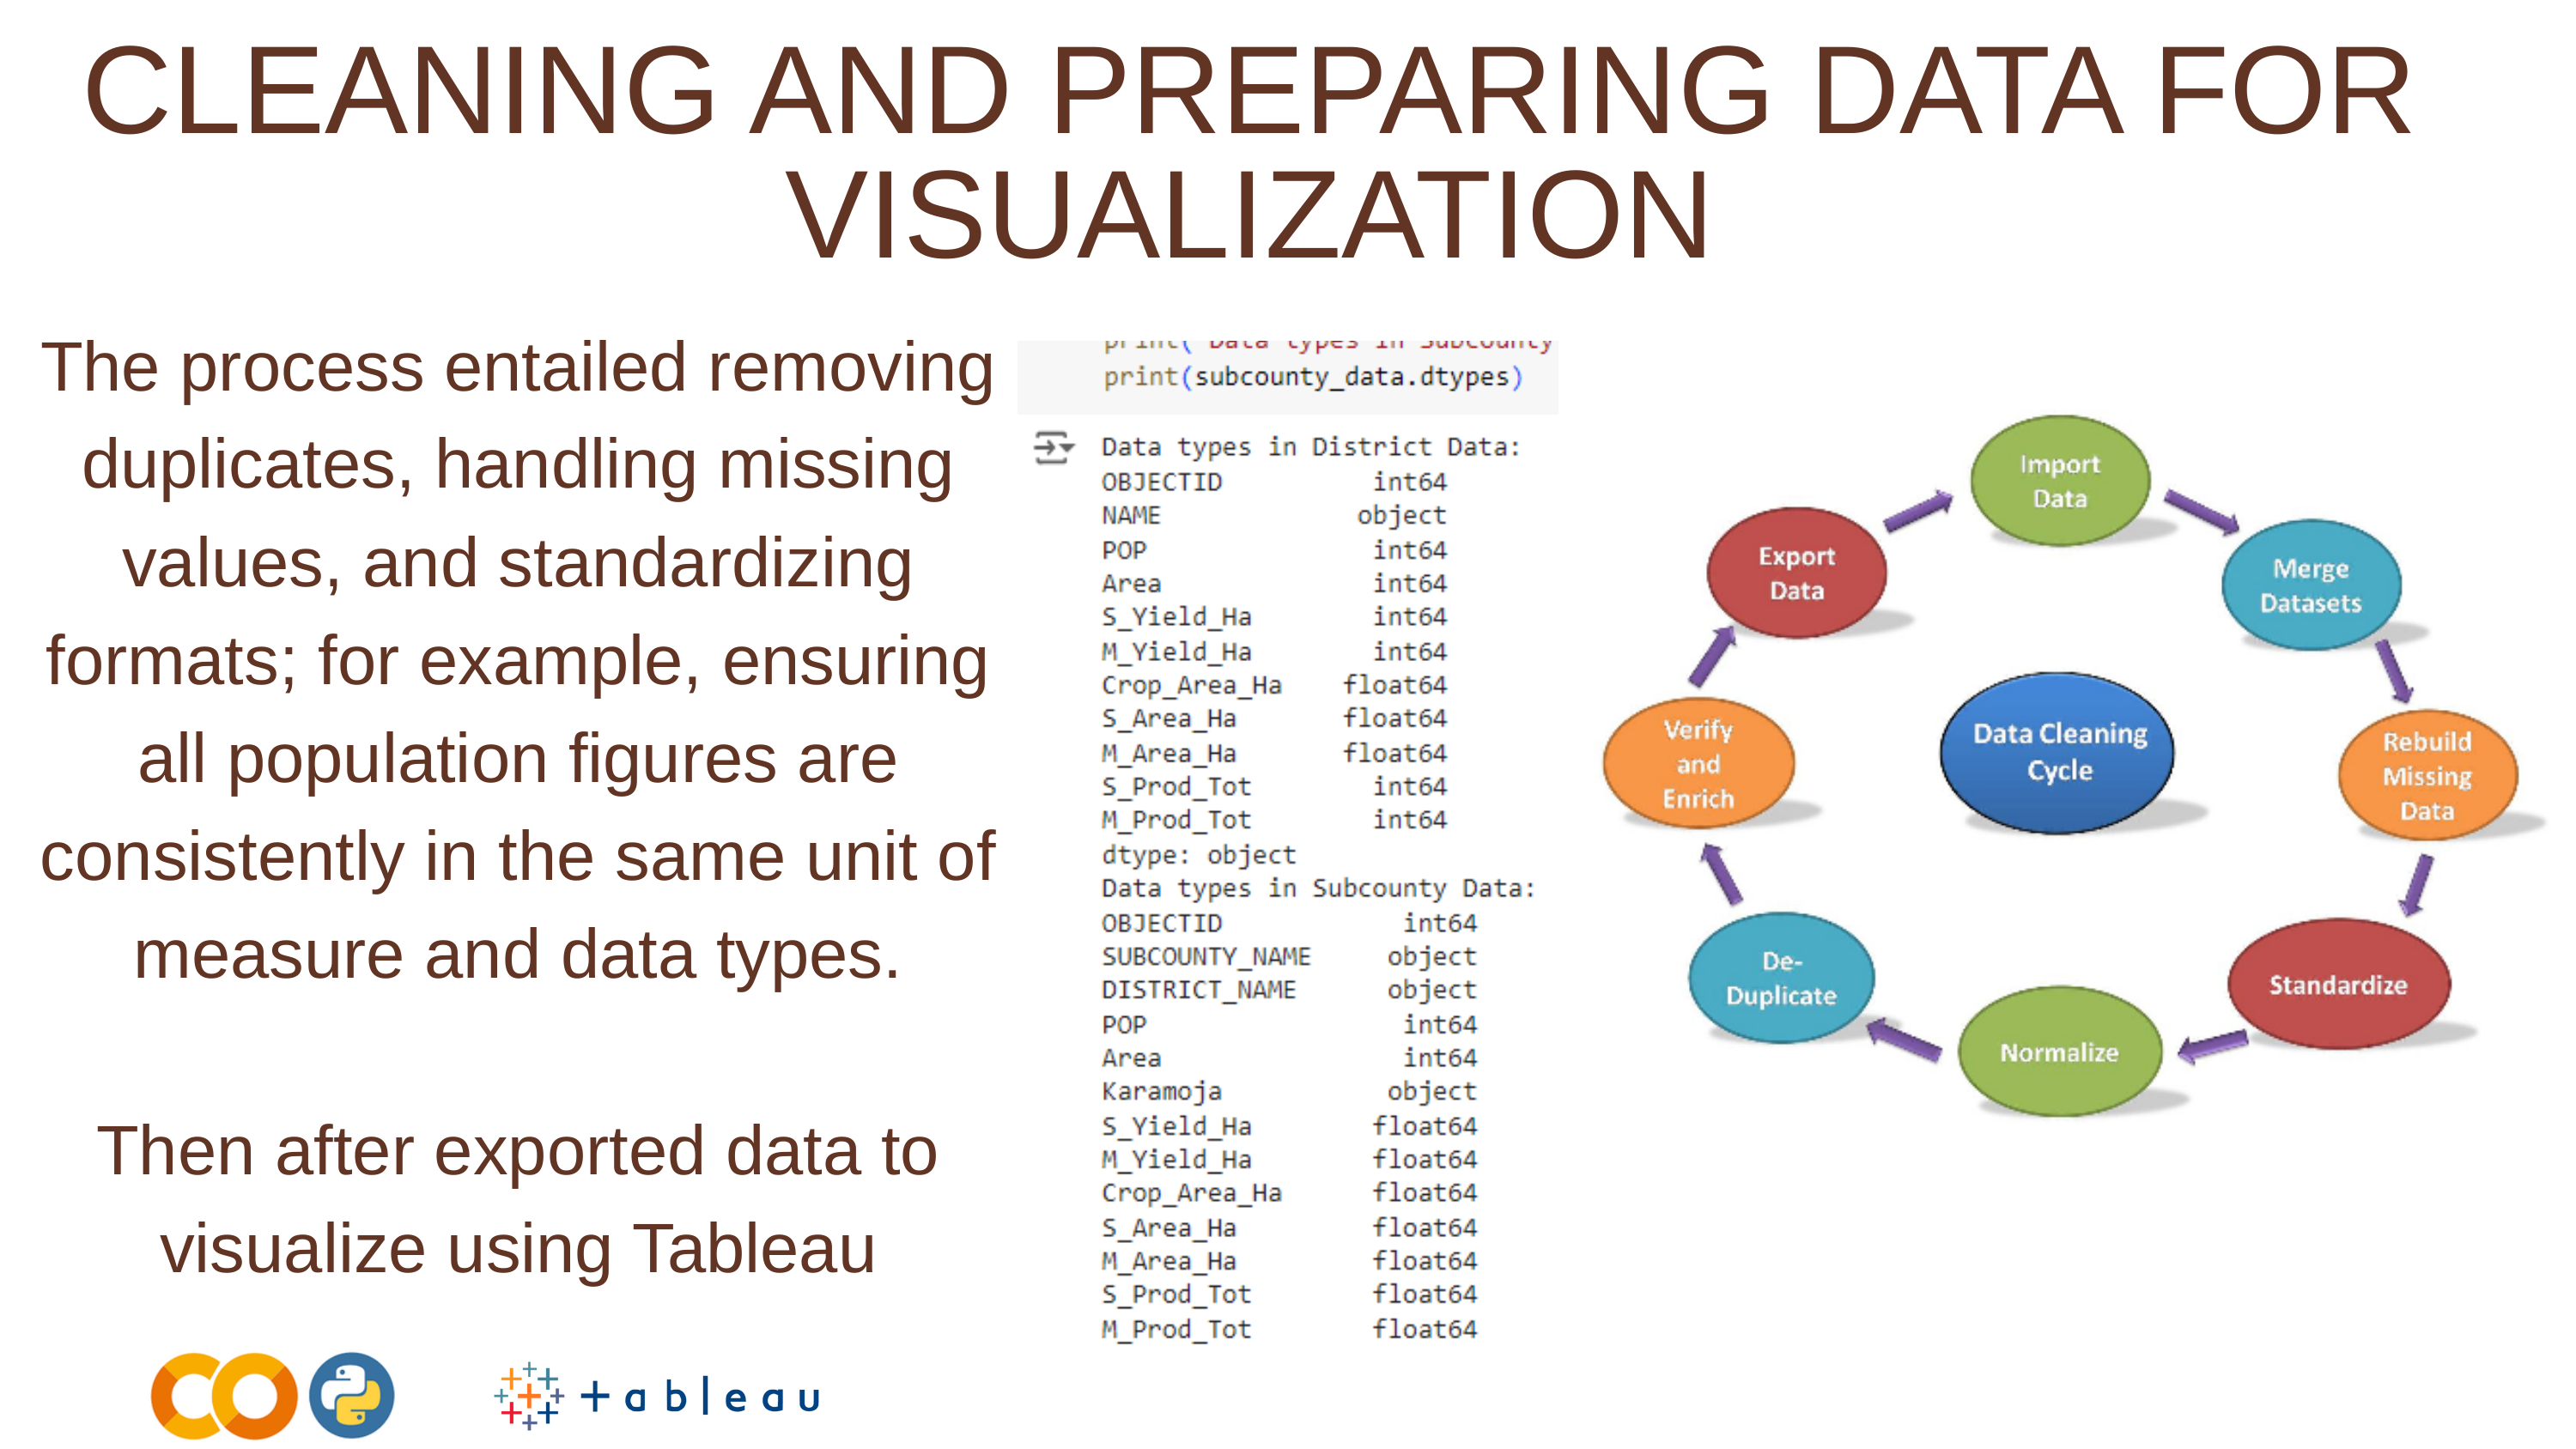

CLEANING AND PREPARING DATA FOR VISUALIZATION

The process entailed removing duplicates, handling missing values, and standardizing formats; for example, ensuring all population figures are consistently in the same unit of measure and data types.

Then after exported data to visualize using Tableau